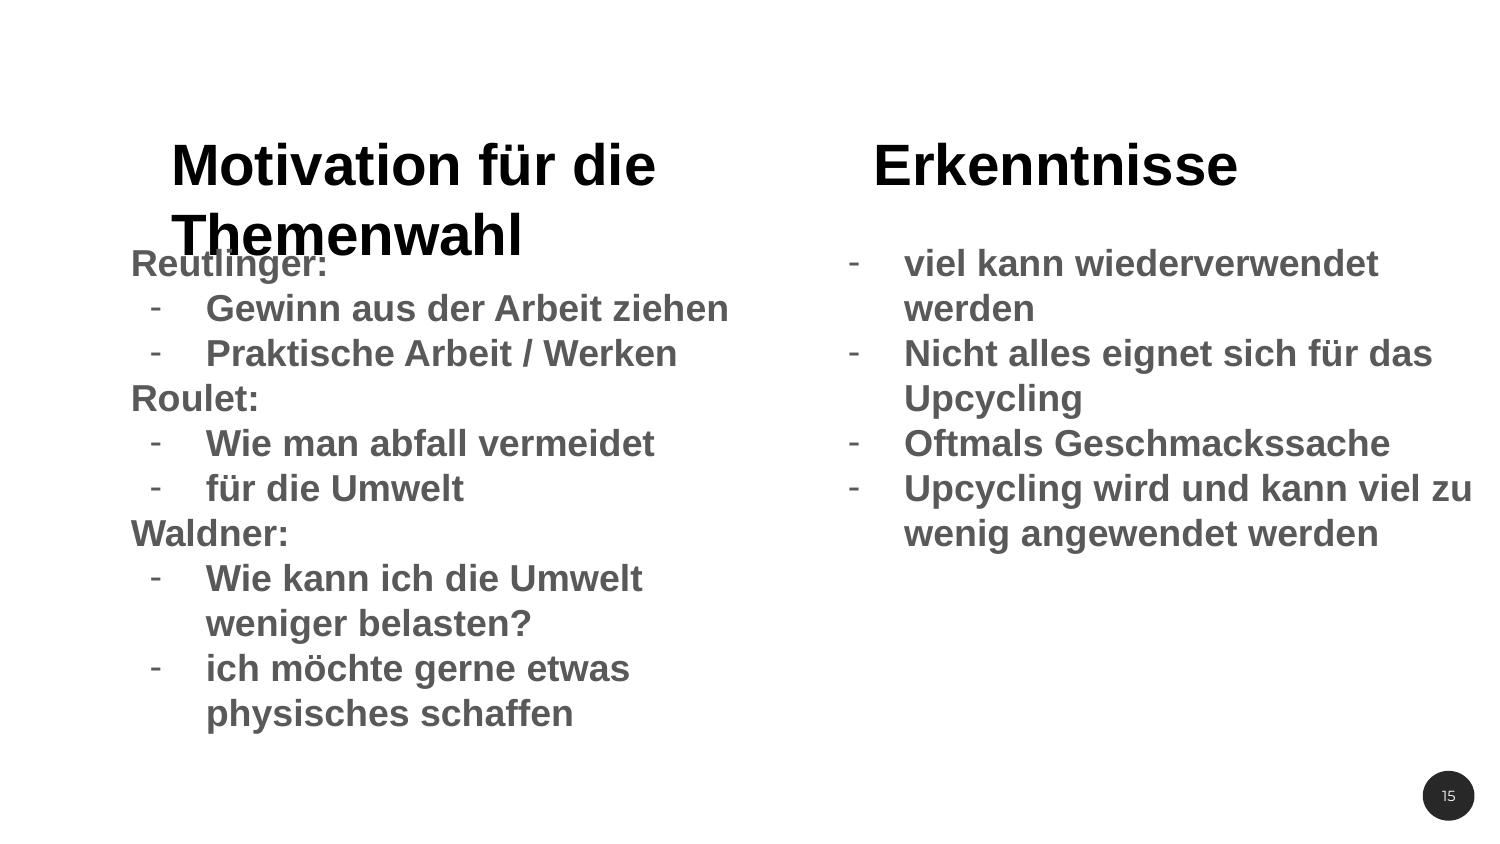

# Motivation für die Themenwahl
Erkenntnisse
Reutlinger:
Gewinn aus der Arbeit ziehen
Praktische Arbeit / Werken
Roulet:
Wie man abfall vermeidet
für die Umwelt
Waldner:
Wie kann ich die Umwelt weniger belasten?
ich möchte gerne etwas physisches schaffen

viel kann wiederverwendet werden
Nicht alles eignet sich für das Upcycling
Oftmals Geschmackssache
Upcycling wird und kann viel zu wenig angewendet werden
15

15